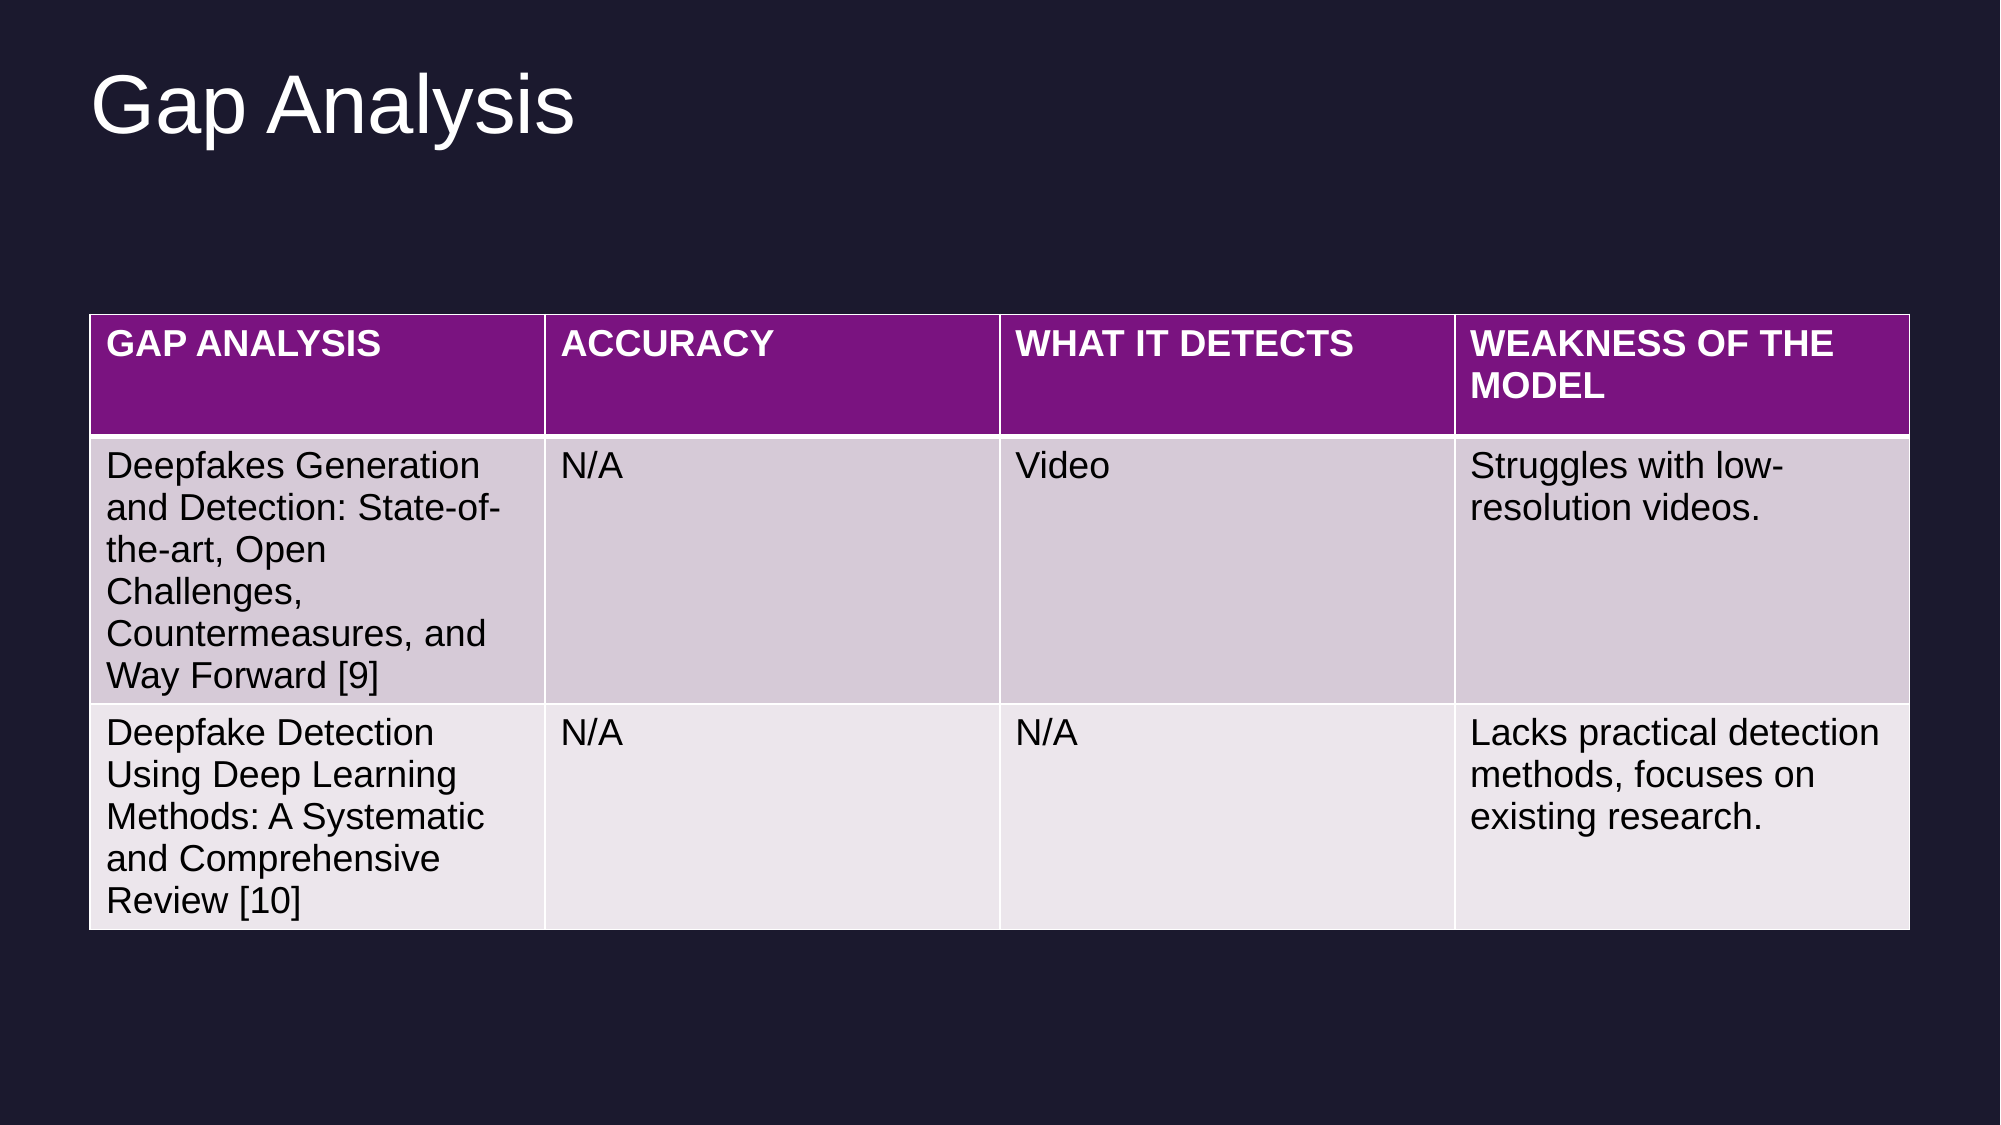

# Gap Analysis
| GAP ANALYSIS | ACCURACY | WHAT IT DETECTS | WEAKNESS OF THE MODEL |
| --- | --- | --- | --- |
| Deepfakes Generation and Detection: State-of-the-art, Open Challenges, Countermeasures, and Way Forward [9] | N/A | Video | Struggles with low-resolution videos. |
| Deepfake Detection Using Deep Learning Methods: A Systematic and Comprehensive Review [10] | N/A | N/A | Lacks practical detection methods, focuses on existing research. |